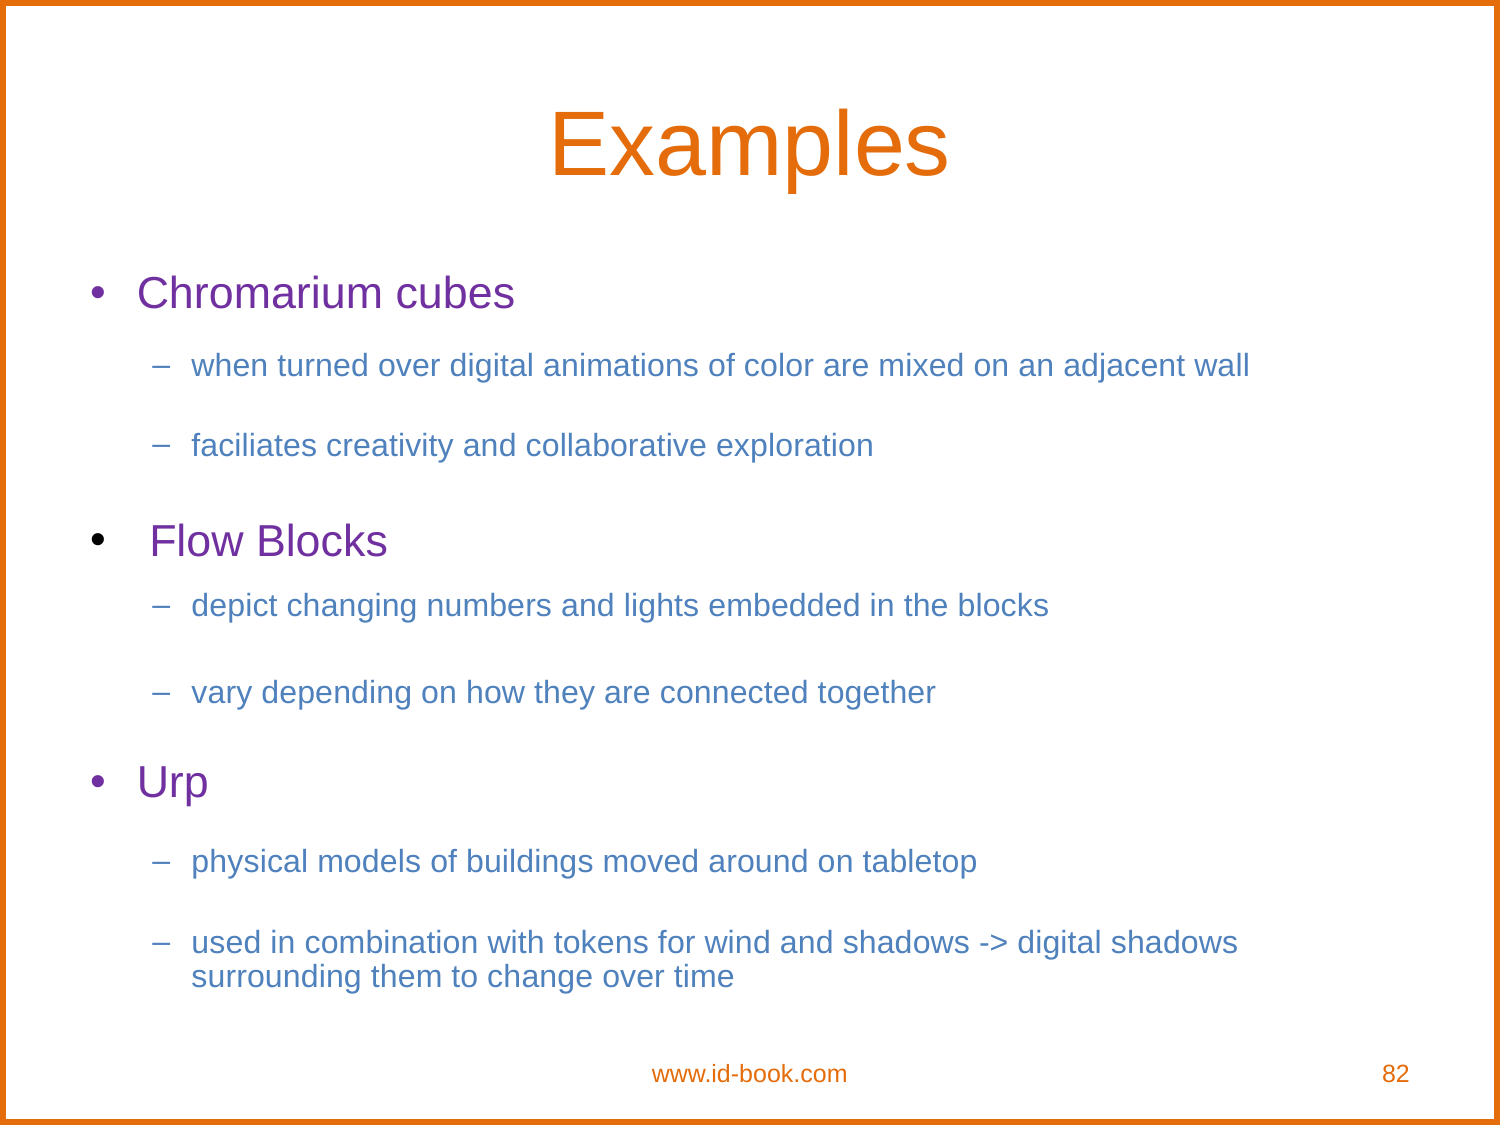

Examples
Chromarium cubes

when turned over digital animations of color are mixed on an adjacent wall

faciliates creativity and collaborative exploration

 Flow Blocks

depict changing numbers and lights embedded in the blocks

vary depending on how they are connected together

Urp

physical models of buildings moved around on tabletop

used in combination with tokens for wind and shadows -> digital shadows surrounding them to change over time
www.id-book.com
82